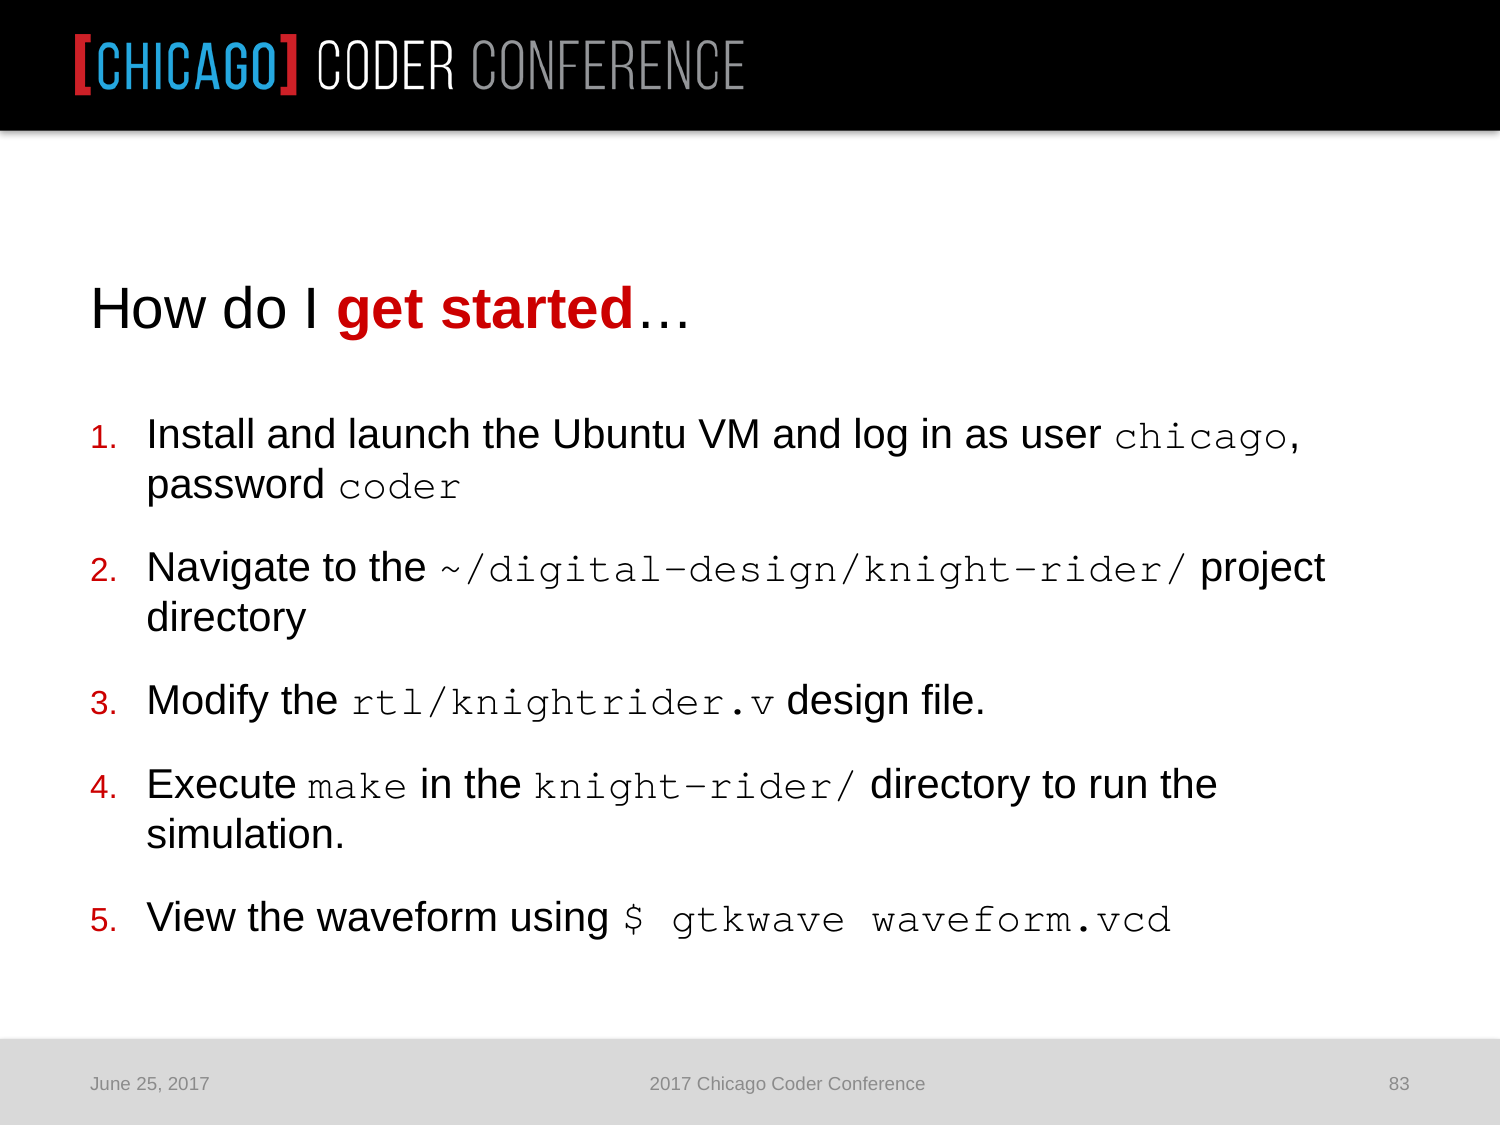

How do I get started…

Install and launch the Ubuntu VM and log in as user chicago, password coder
Navigate to the ~/digital-design/knight-rider/ project directory
Modify the rtl/knightrider.v design file.
Execute make in the knight-rider/ directory to run the simulation.
View the waveform using $ gtkwave waveform.vcd

June 25, 2017
2017 Chicago Coder Conference
83